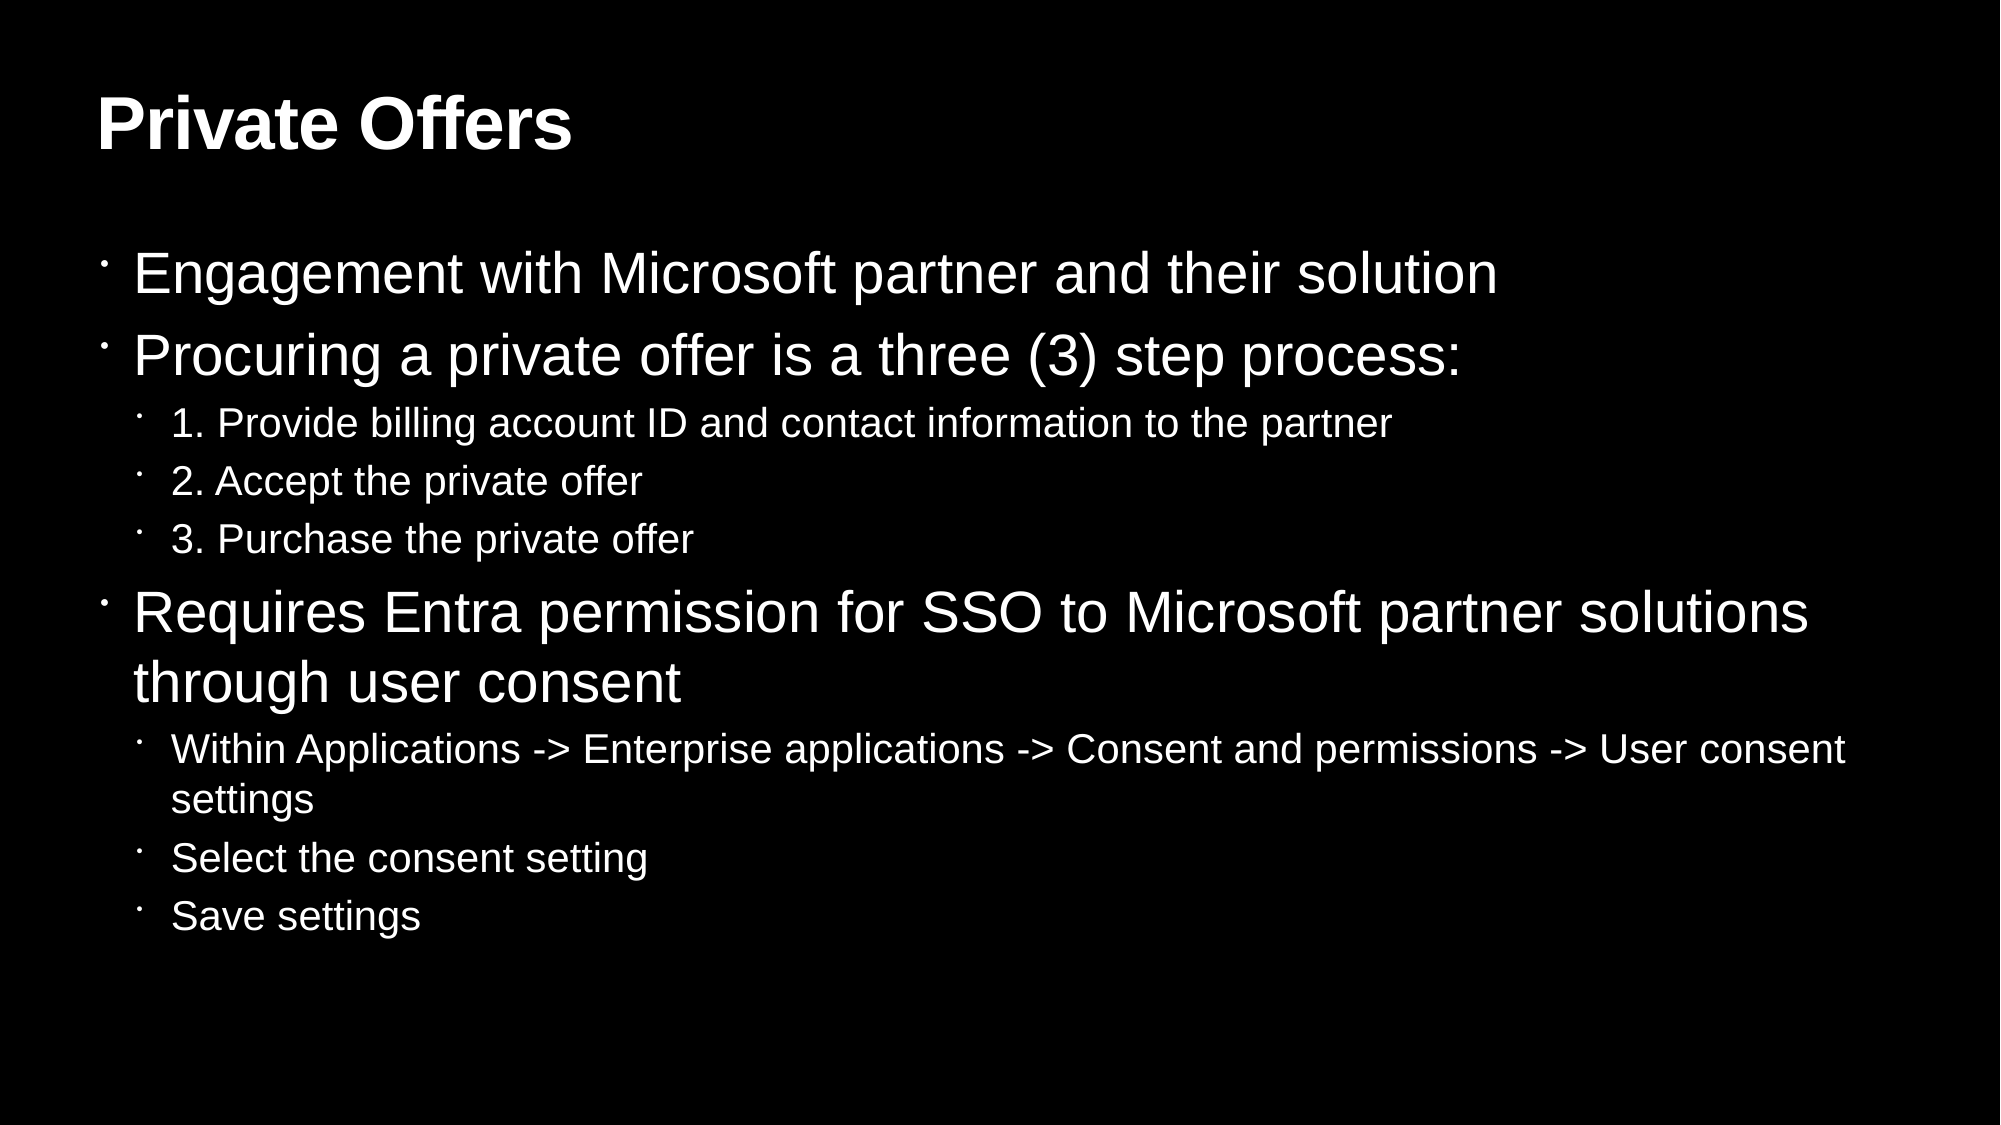

# Private Offers
Engagement with Microsoft partner and their solution
Procuring a private offer is a three (3) step process:
1. Provide billing account ID and contact information to the partner
2. Accept the private offer
3. Purchase the private offer
Requires Entra permission for SSO to Microsoft partner solutions through user consent
Within Applications -> Enterprise applications -> Consent and permissions -> User consent settings
Select the consent setting
Save settings